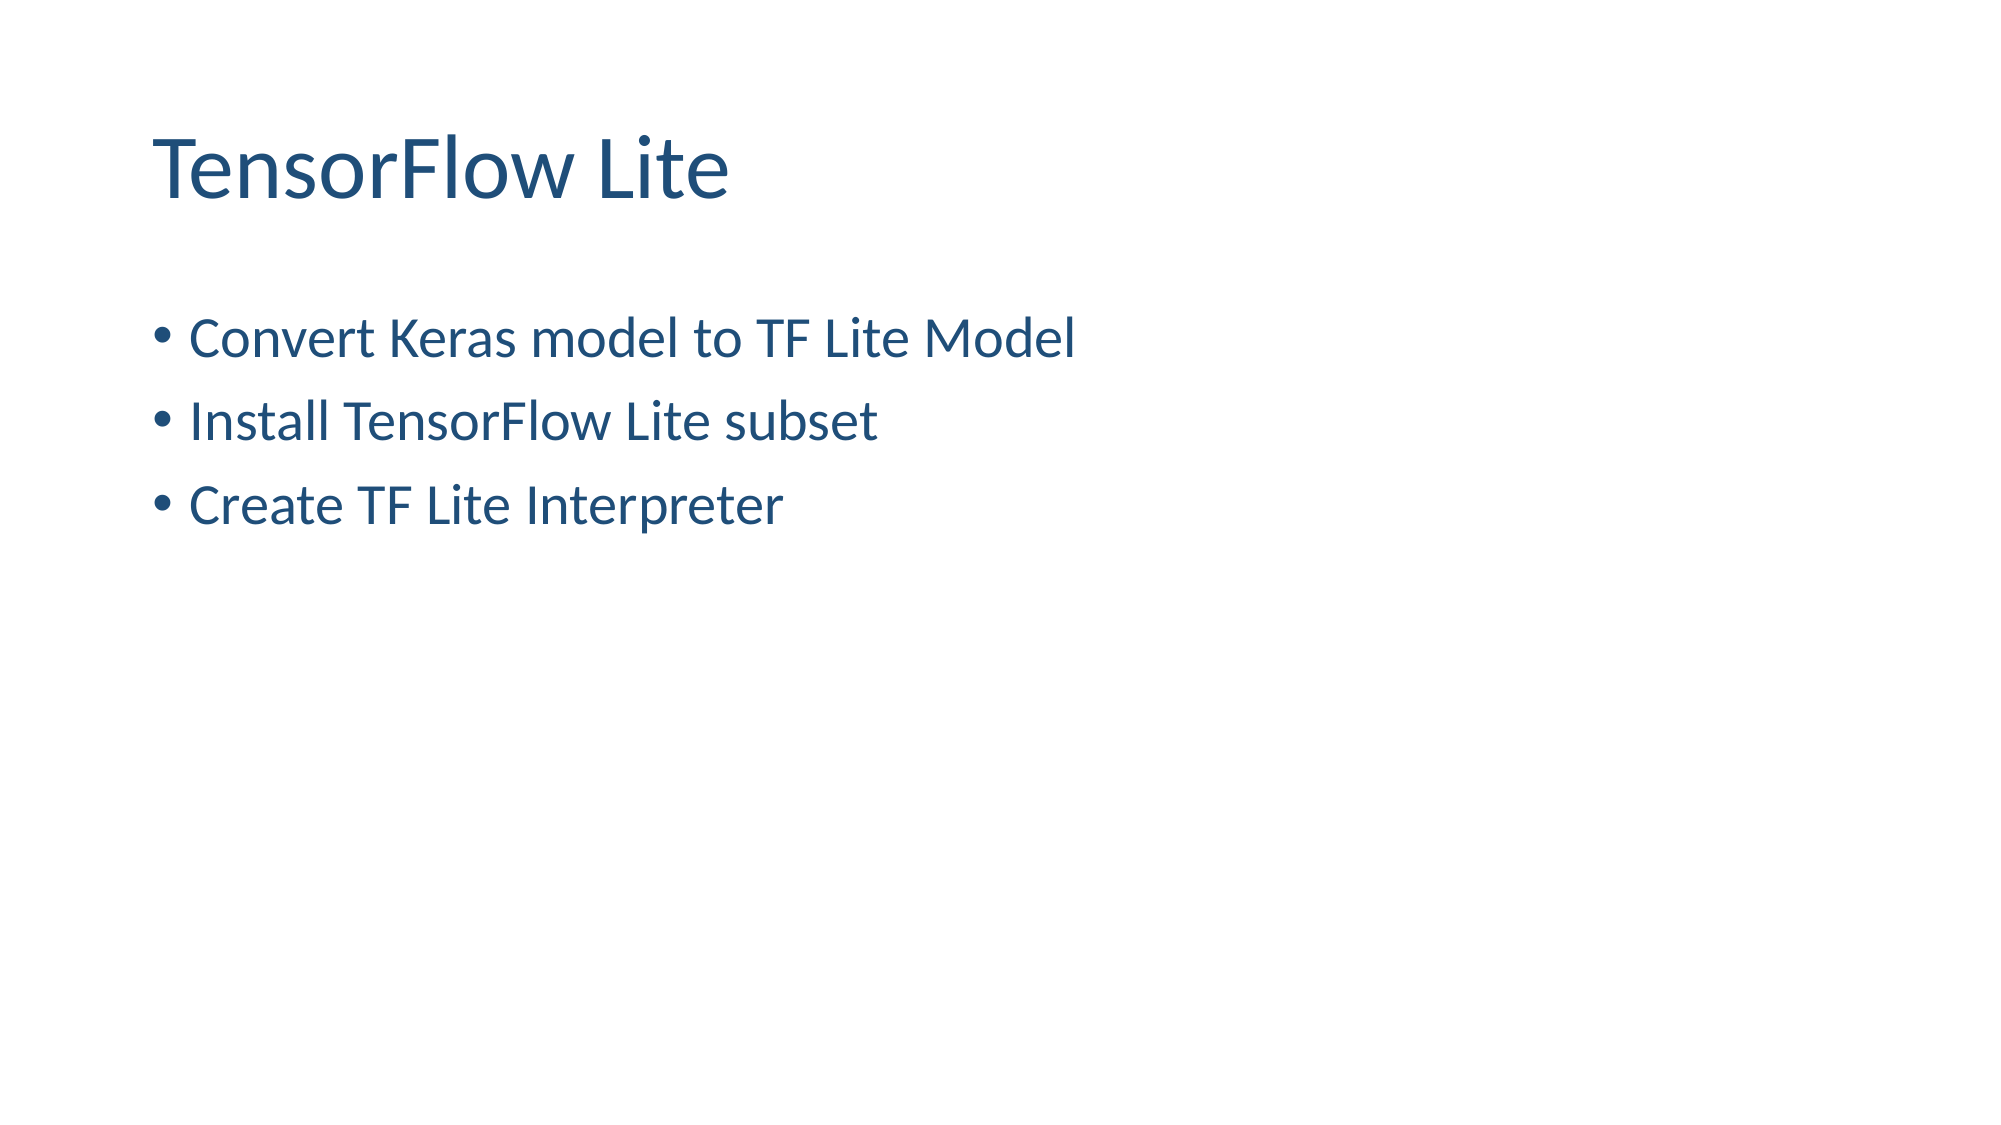

# TensorFlow Lite
Convert Keras model to TF Lite Model
Install TensorFlow Lite subset
Create TF Lite Interpreter